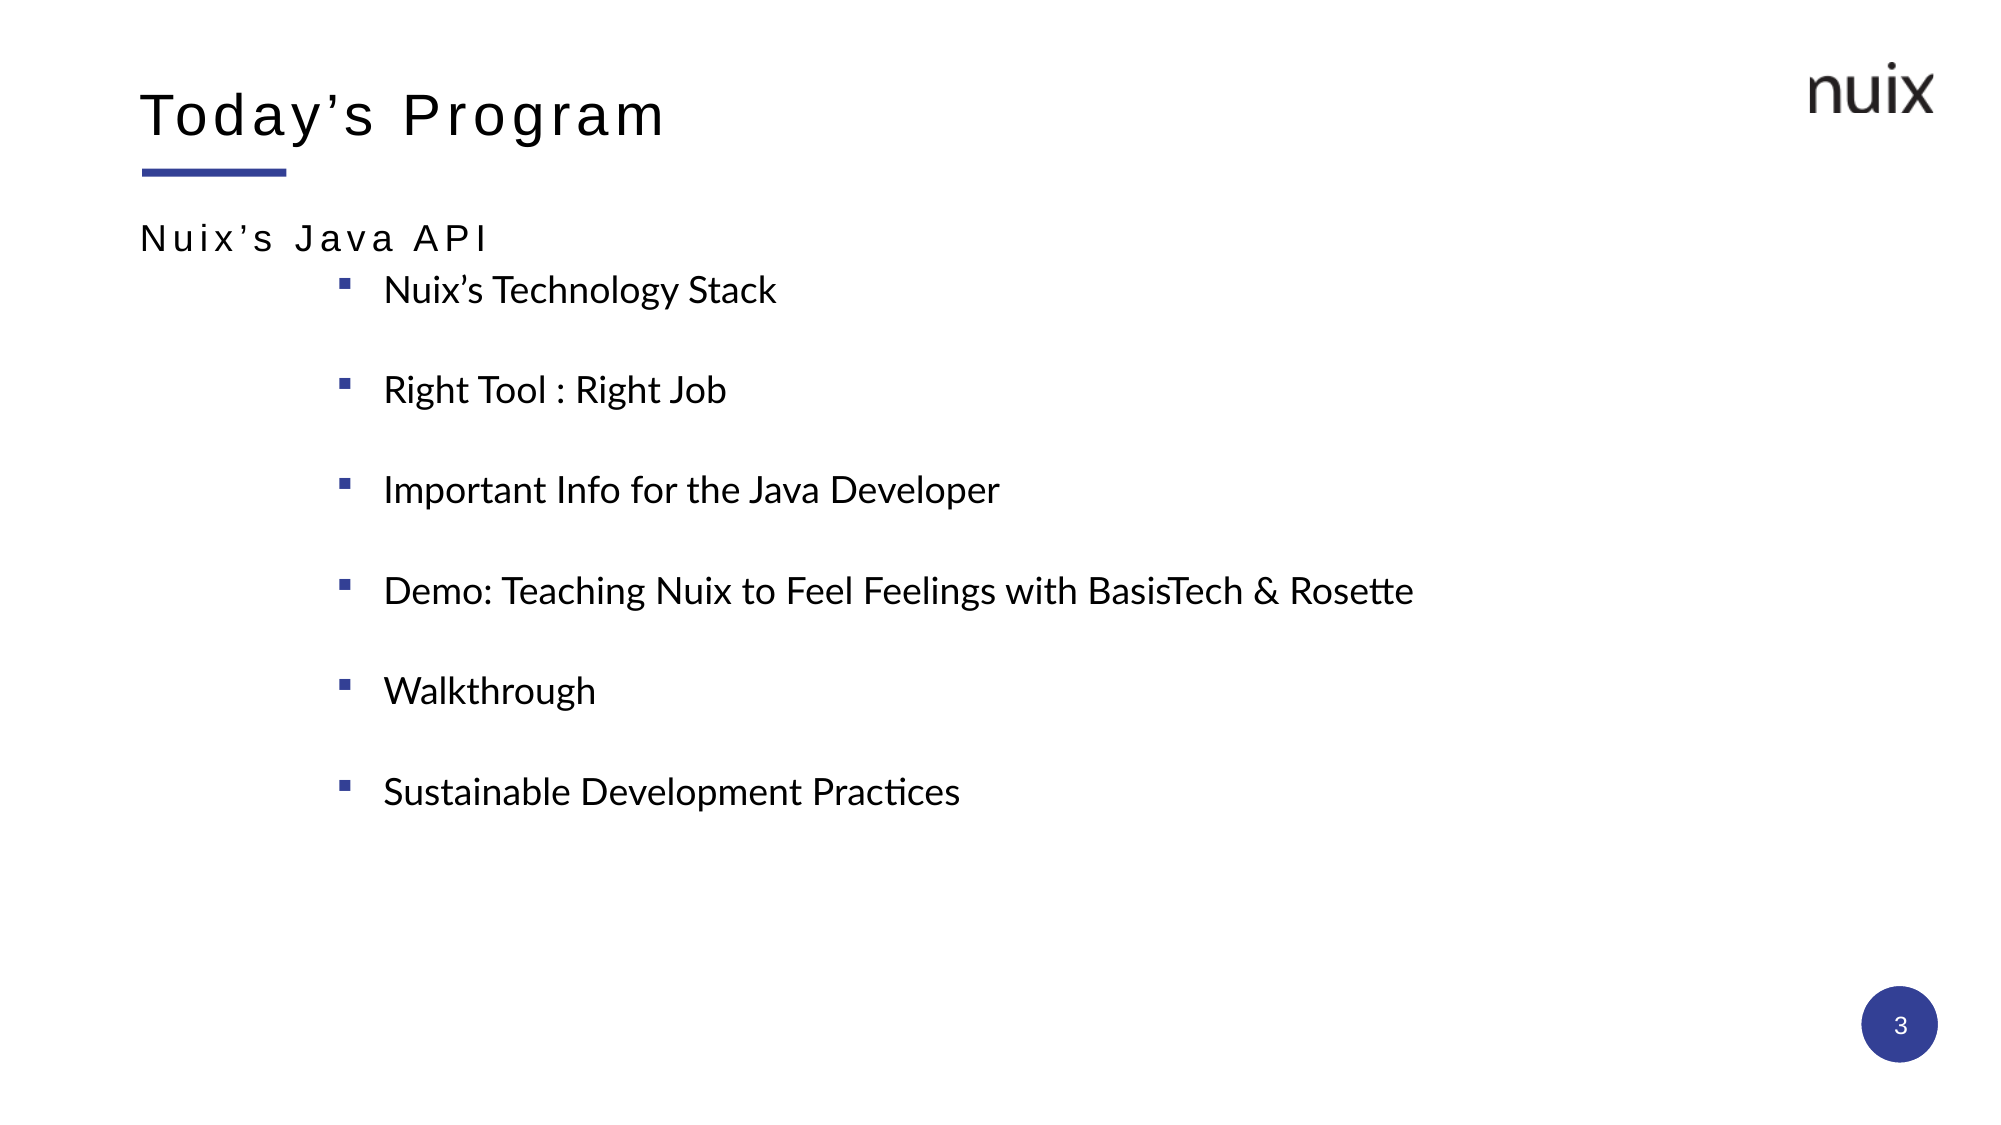

# Today’s Program
Nuix’s Java API
Nuix’s Technology Stack
Right Tool : Right Job
Important Info for the Java Developer
Demo: Teaching Nuix to Feel Feelings with BasisTech & Rosette
Walkthrough
Sustainable Development Practices